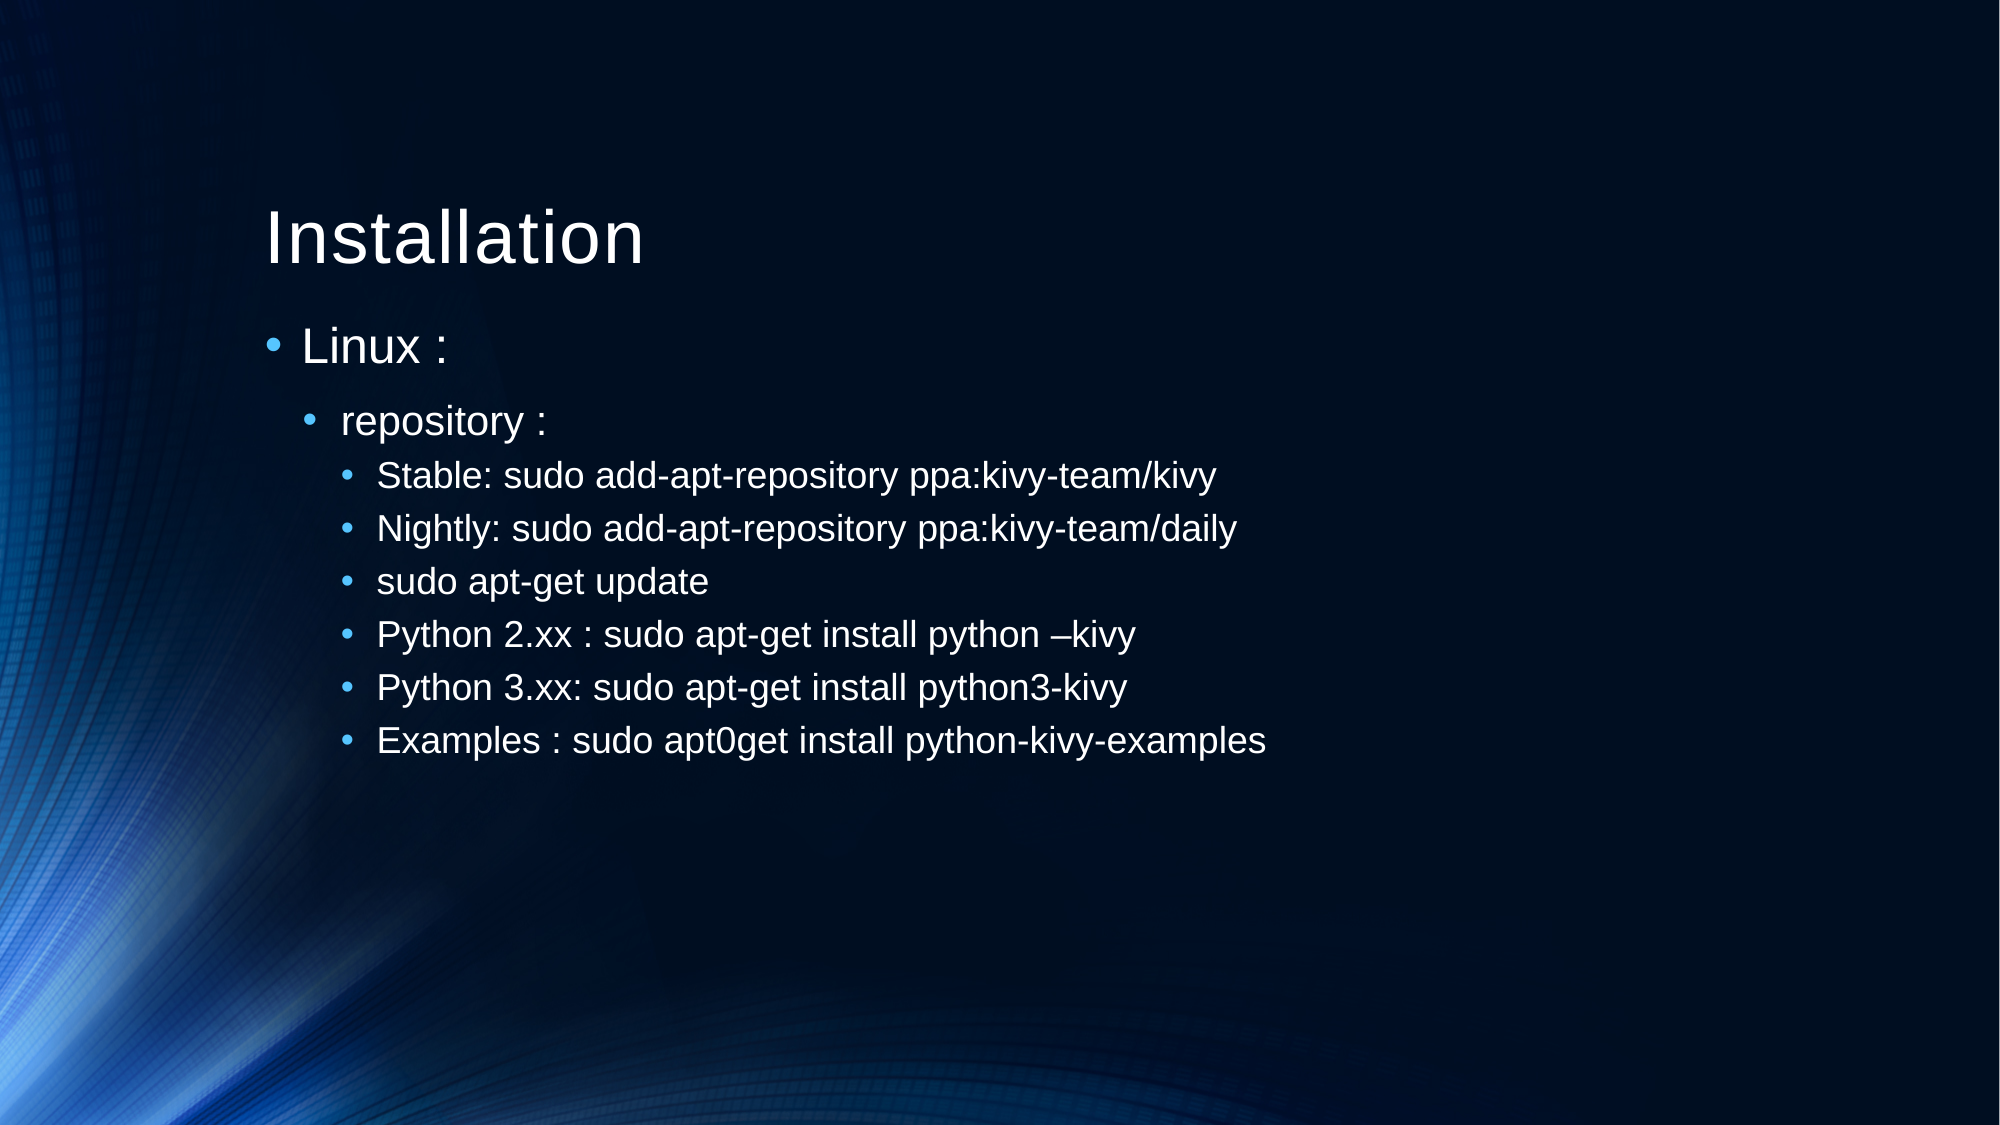

# Installation
Linux :
repository :
Stable: sudo add-apt-repository ppa:kivy-team/kivy
Nightly: sudo add-apt-repository ppa:kivy-team/daily
sudo apt-get update
Python 2.xx : sudo apt-get install python –kivy
Python 3.xx: sudo apt-get install python3-kivy
Examples : sudo apt0get install python-kivy-examples